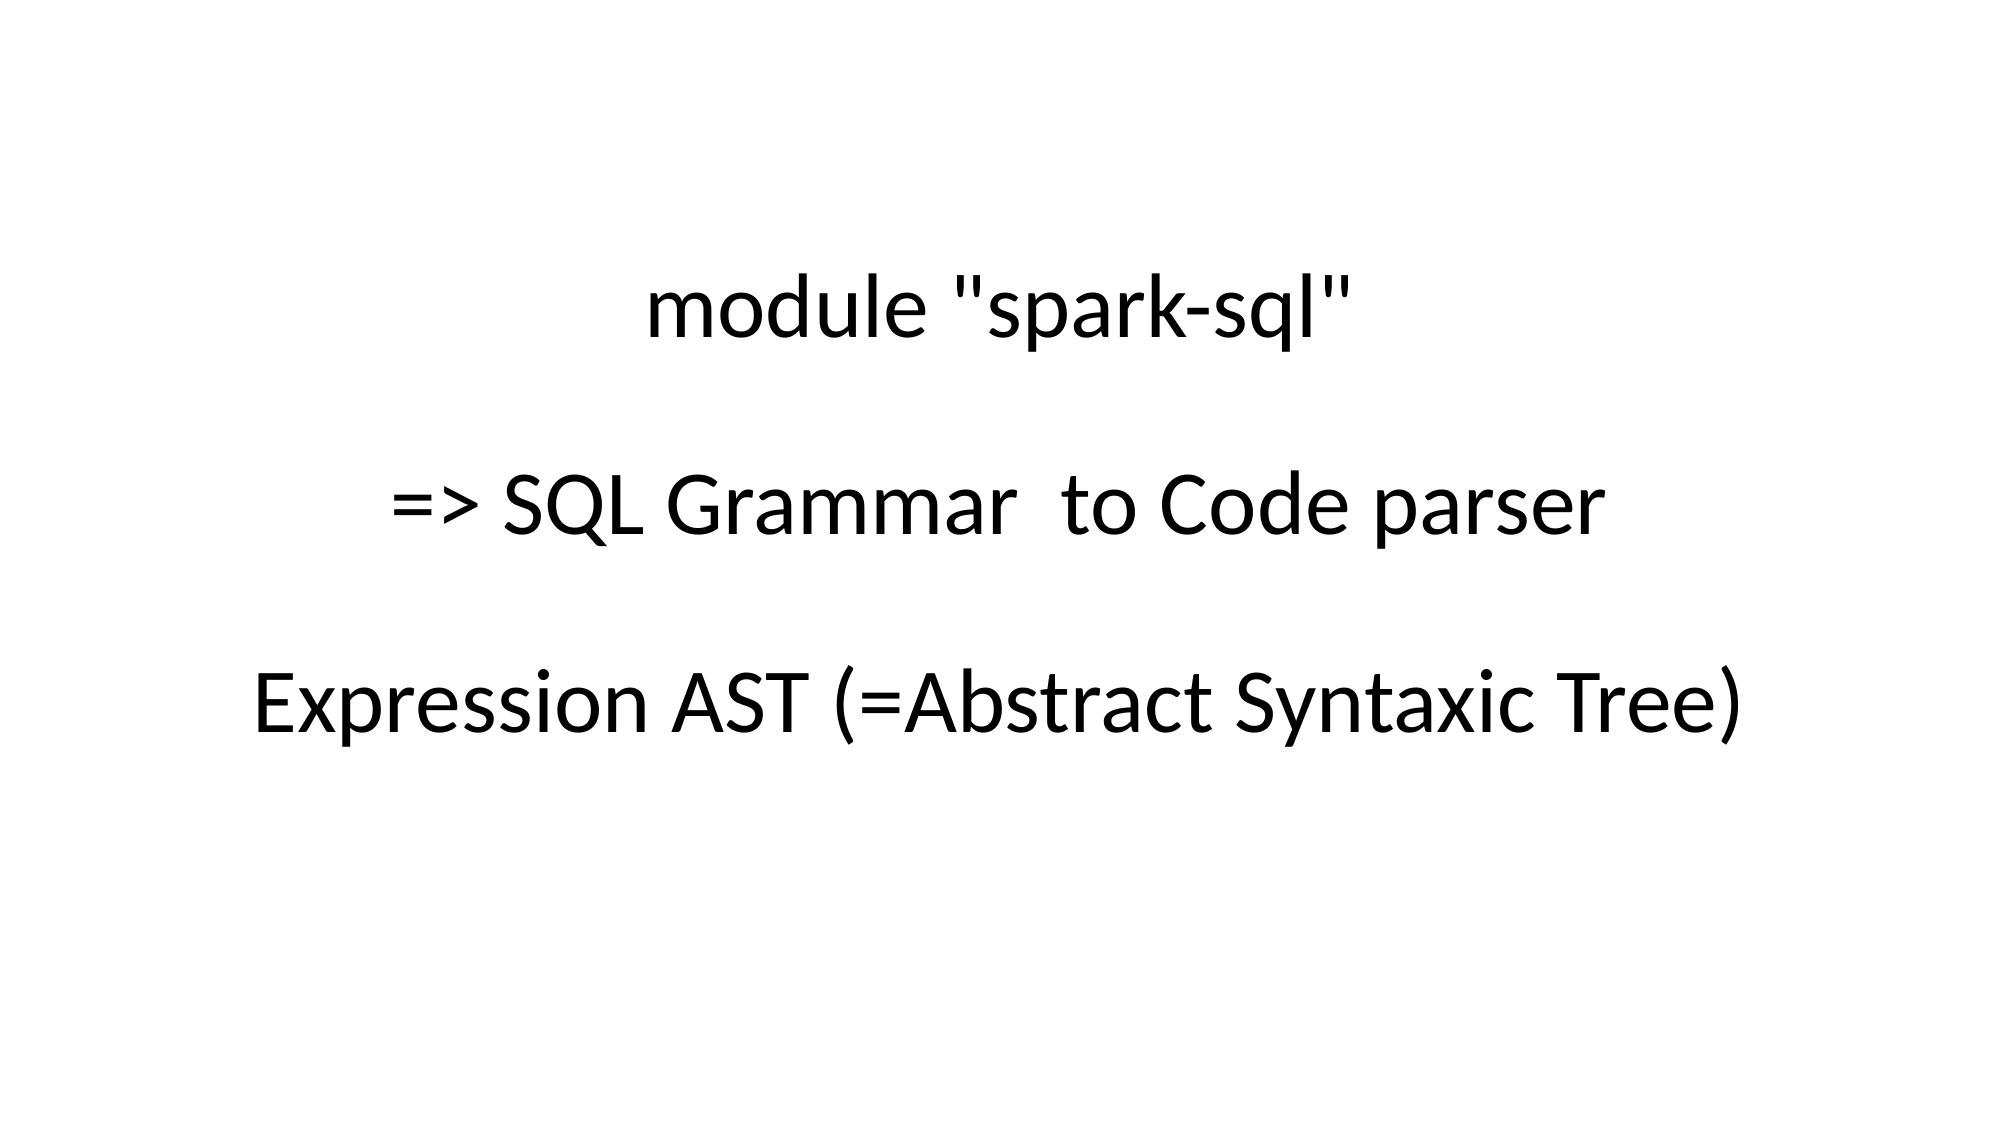

# module "spark-sql" => SQL Grammar  to Code parser Expression AST (=Abstract Syntaxic Tree)